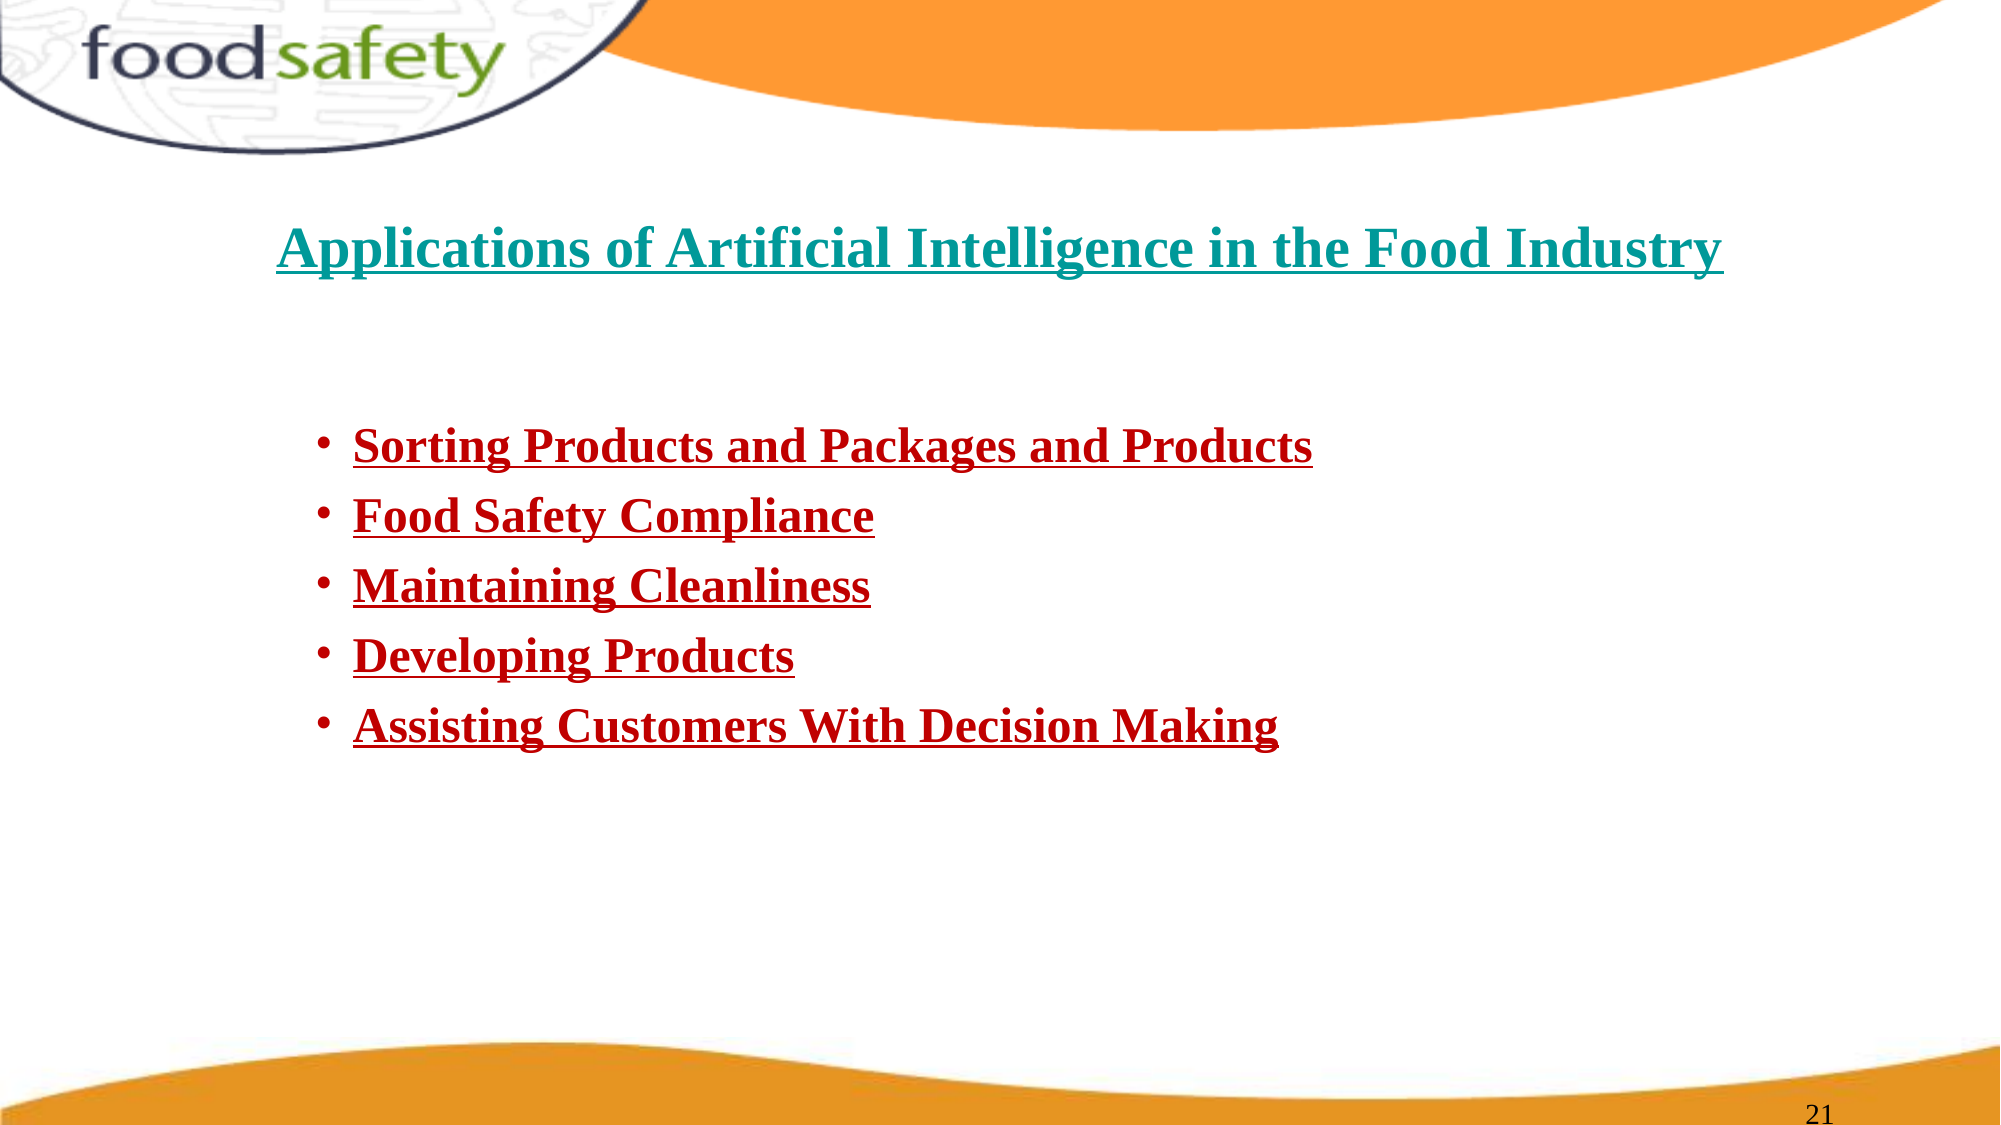

# Applications of Artificial Intelligence in the Food Industry

Sorting Products and Packages and Products
Food Safety Compliance
Maintaining Cleanliness
Developing Products
Assisting Customers With Decision Making

21